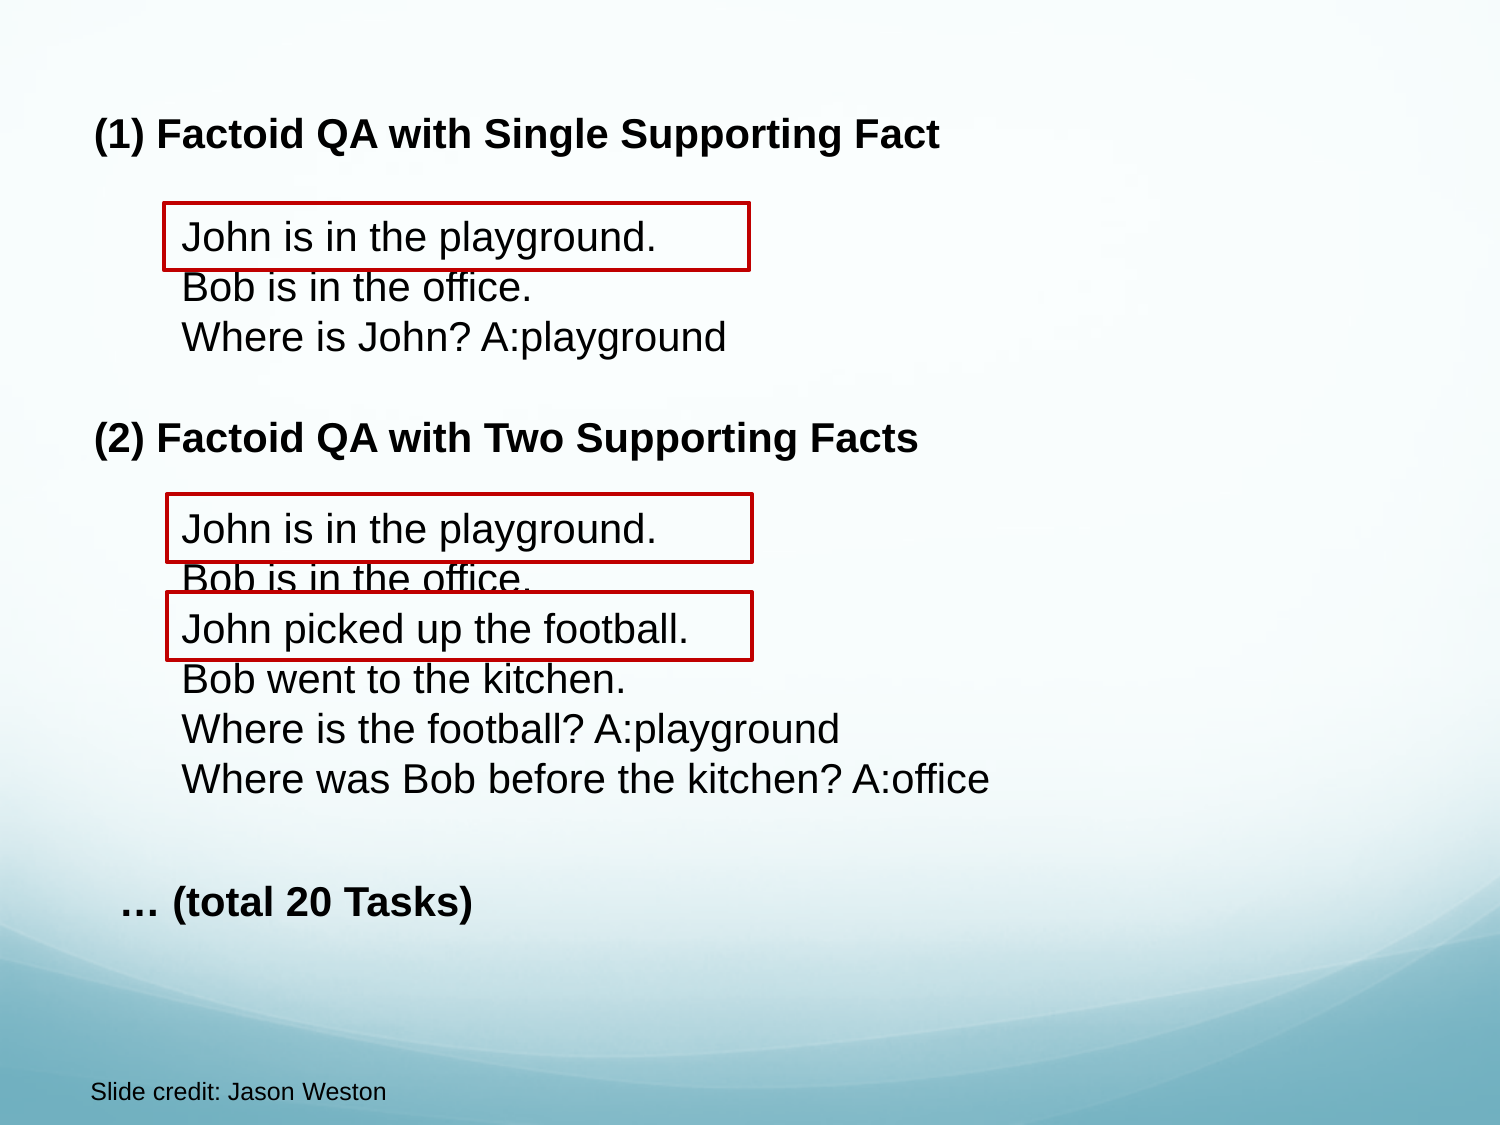

(1) Factoid QA with Single Supporting Fact

John is in the playground.
Bob is in the office.
Where is John? A:playground
(2) Factoid QA with Two Supporting Facts
John is in the playground.
Bob is in the office.
John picked up the football.
Bob went to the kitchen.
Where is the football? A:playground
Where was Bob before the kitchen? A:office

… (total 20 Tasks)
Slide credit: Jason Weston